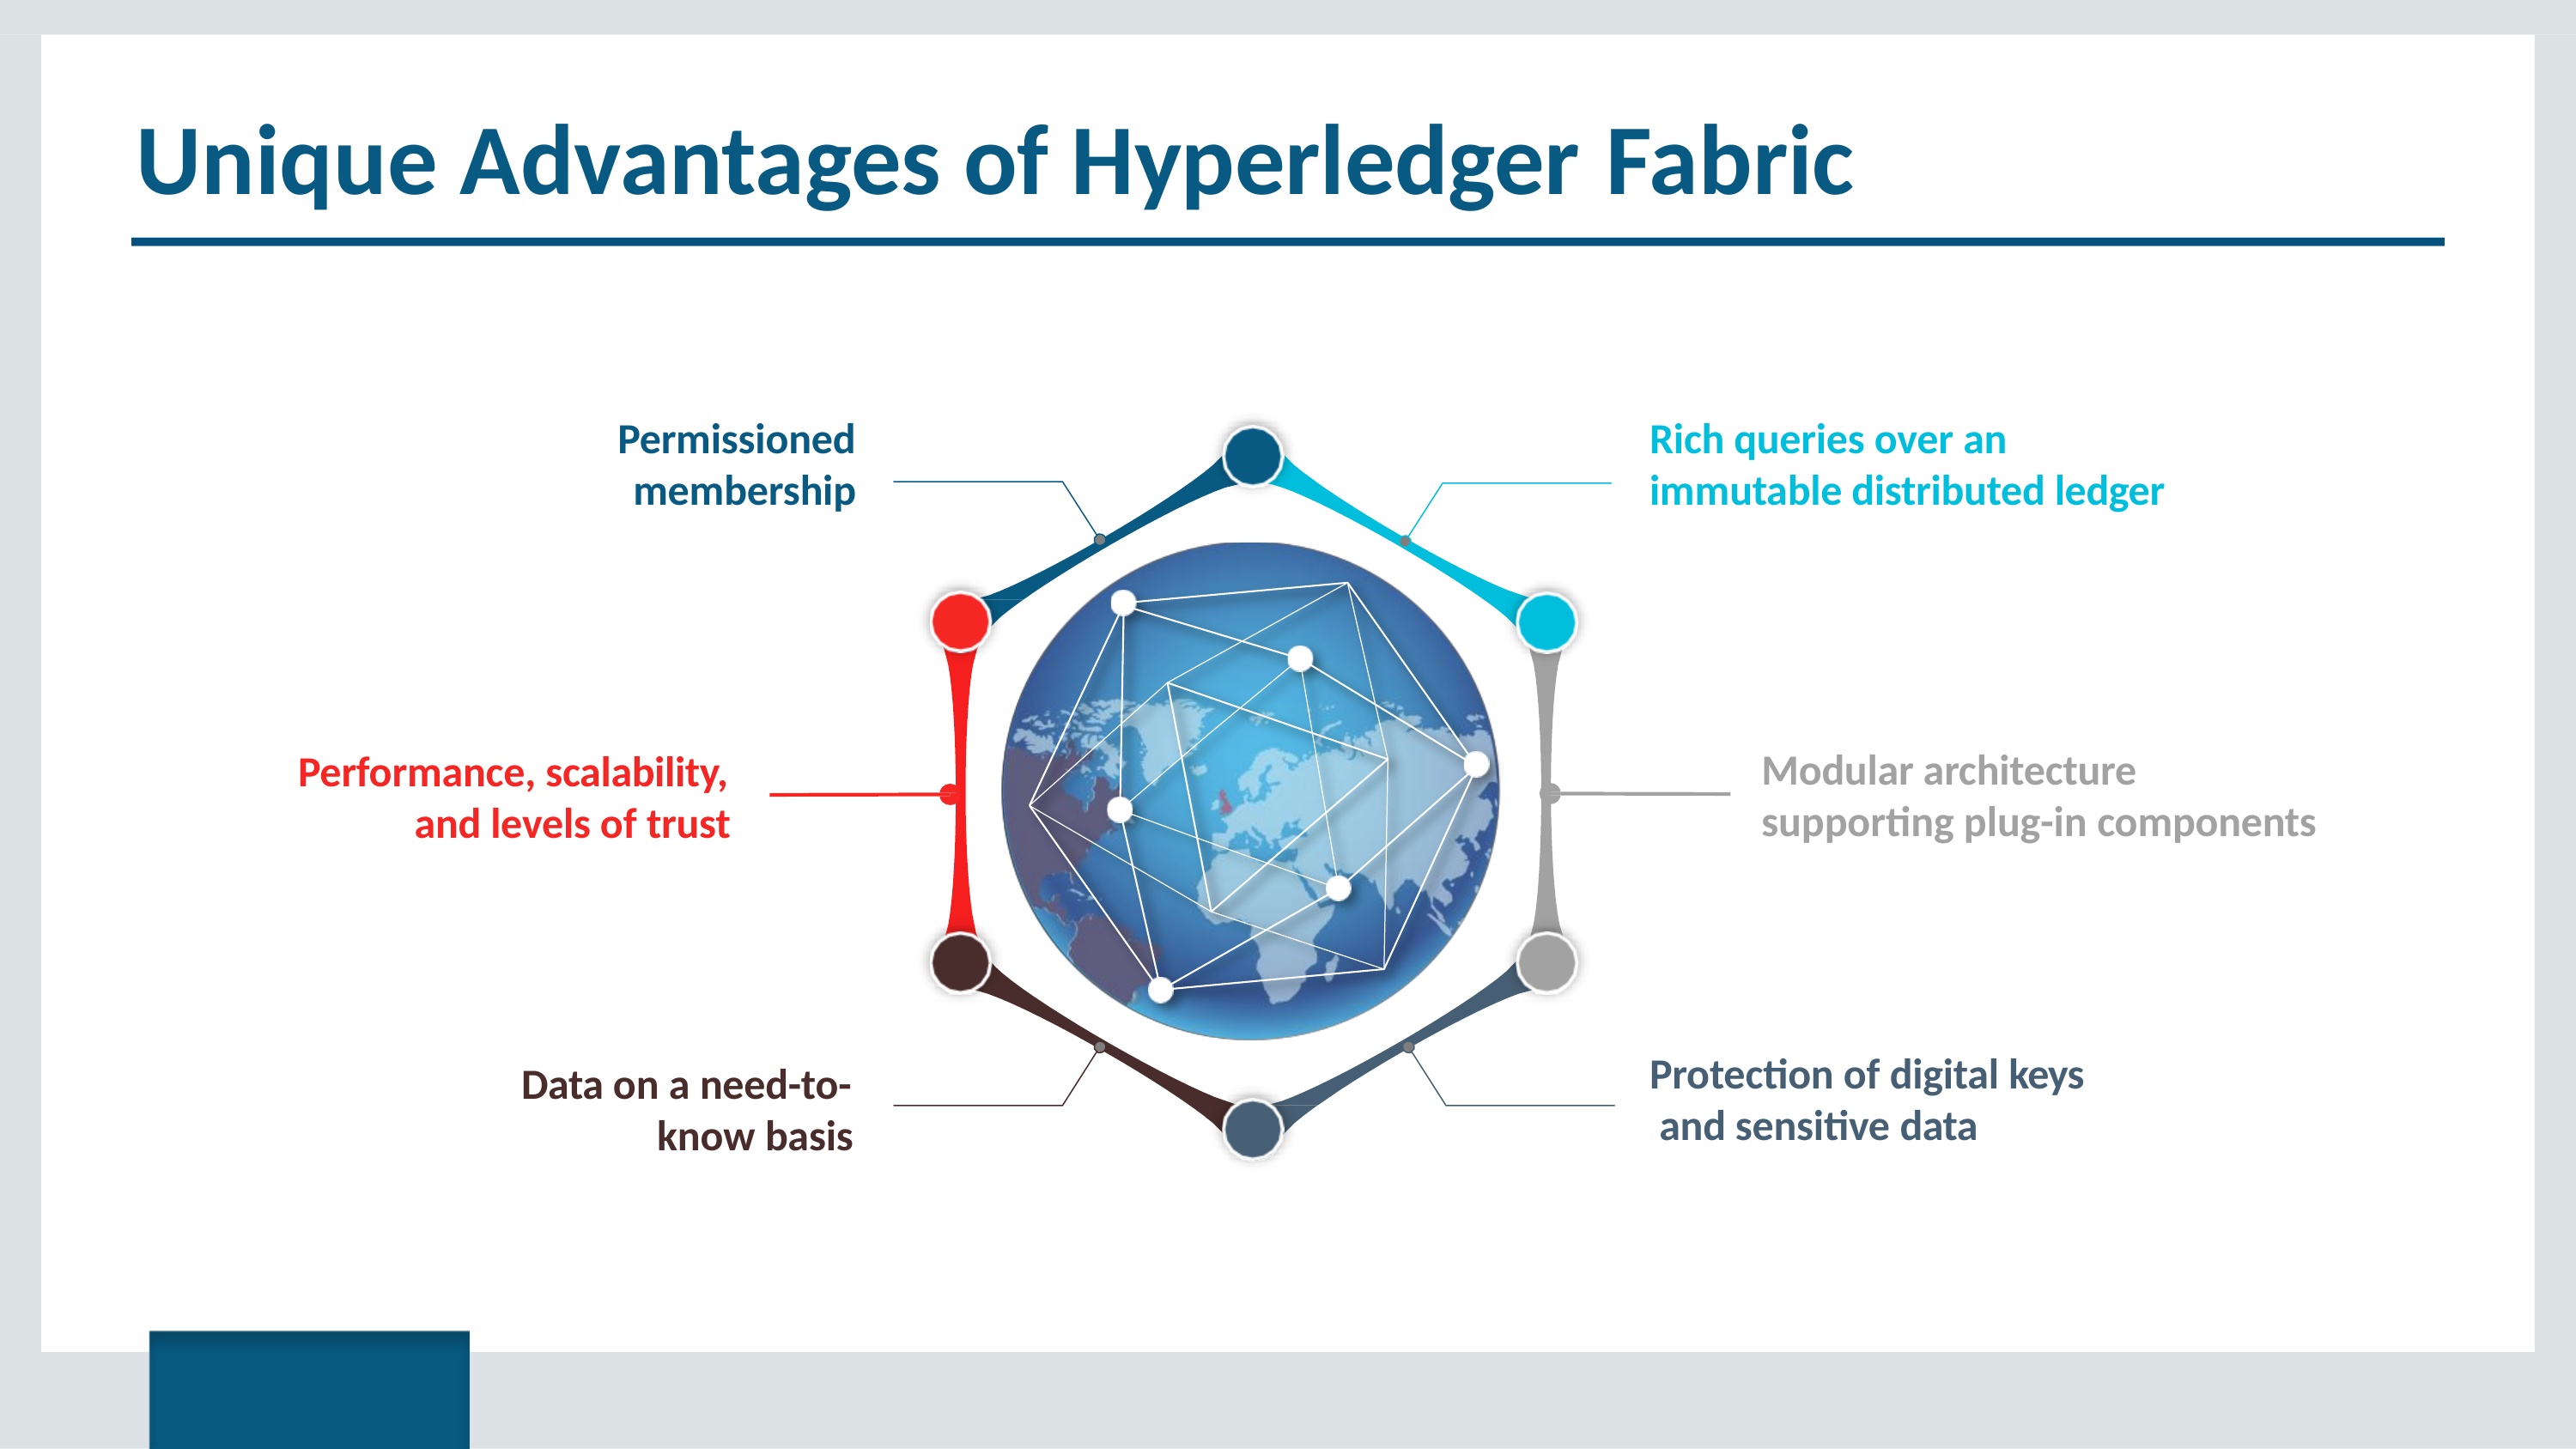

# Unique Advantages of Hyperledger Fabric

Permissioned
membership
Rich queries over an
immutable distributed ledger

Modular architecture  supporting plug-in components
Performance, scalability,  and levels of trust

Protection of digital keys  and sensitive data
Data on a need-to-
know basis